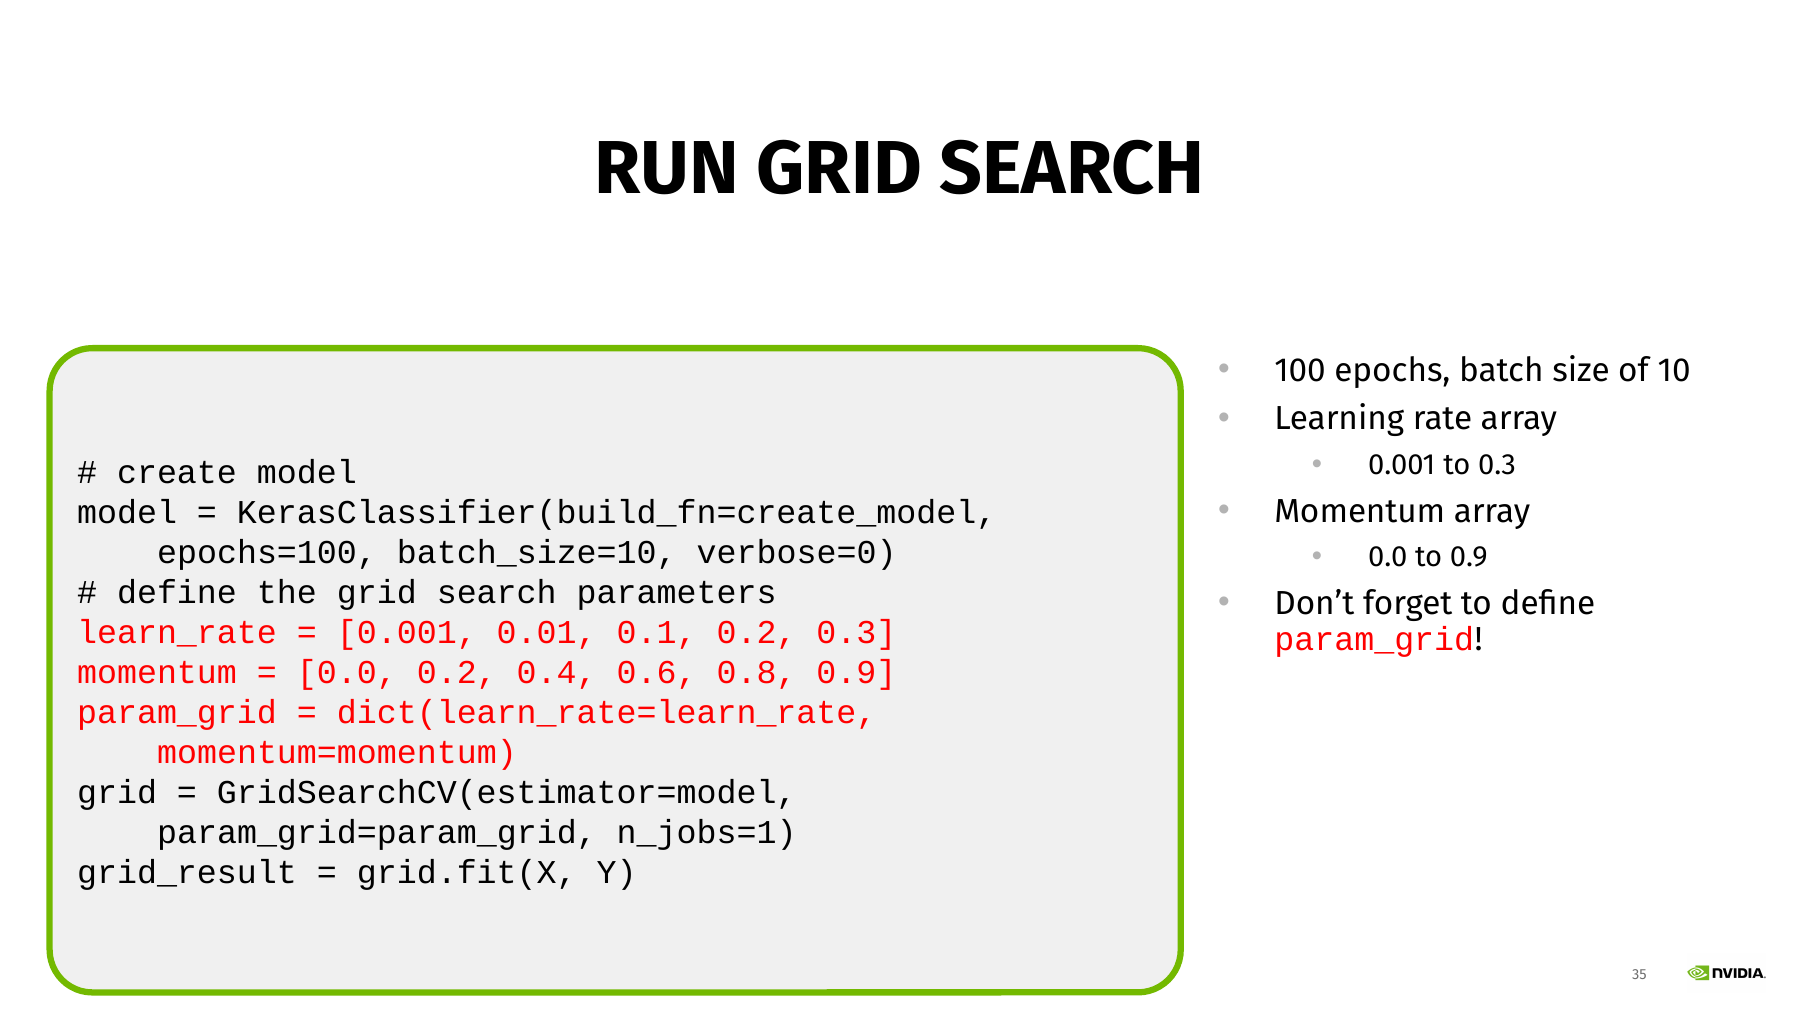

# Run Grid Search
100 epochs, batch size of 10
Learning rate array
0.001 to 0.3
Momentum array
0.0 to 0.9
Don’t forget to define param_grid!
# create model
model = KerasClassifier(build_fn=create_model,
    epochs=100, batch_size=10, verbose=0)
# define the grid search parameters
learn_rate = [0.001, 0.01, 0.1, 0.2, 0.3]
momentum = [0.0, 0.2, 0.4, 0.6, 0.8, 0.9]
param_grid = dict(learn_rate=learn_rate,
    momentum=momentum)
grid = GridSearchCV(estimator=model,
    param_grid=param_grid, n_jobs=1)
grid_result = grid.fit(X, Y)